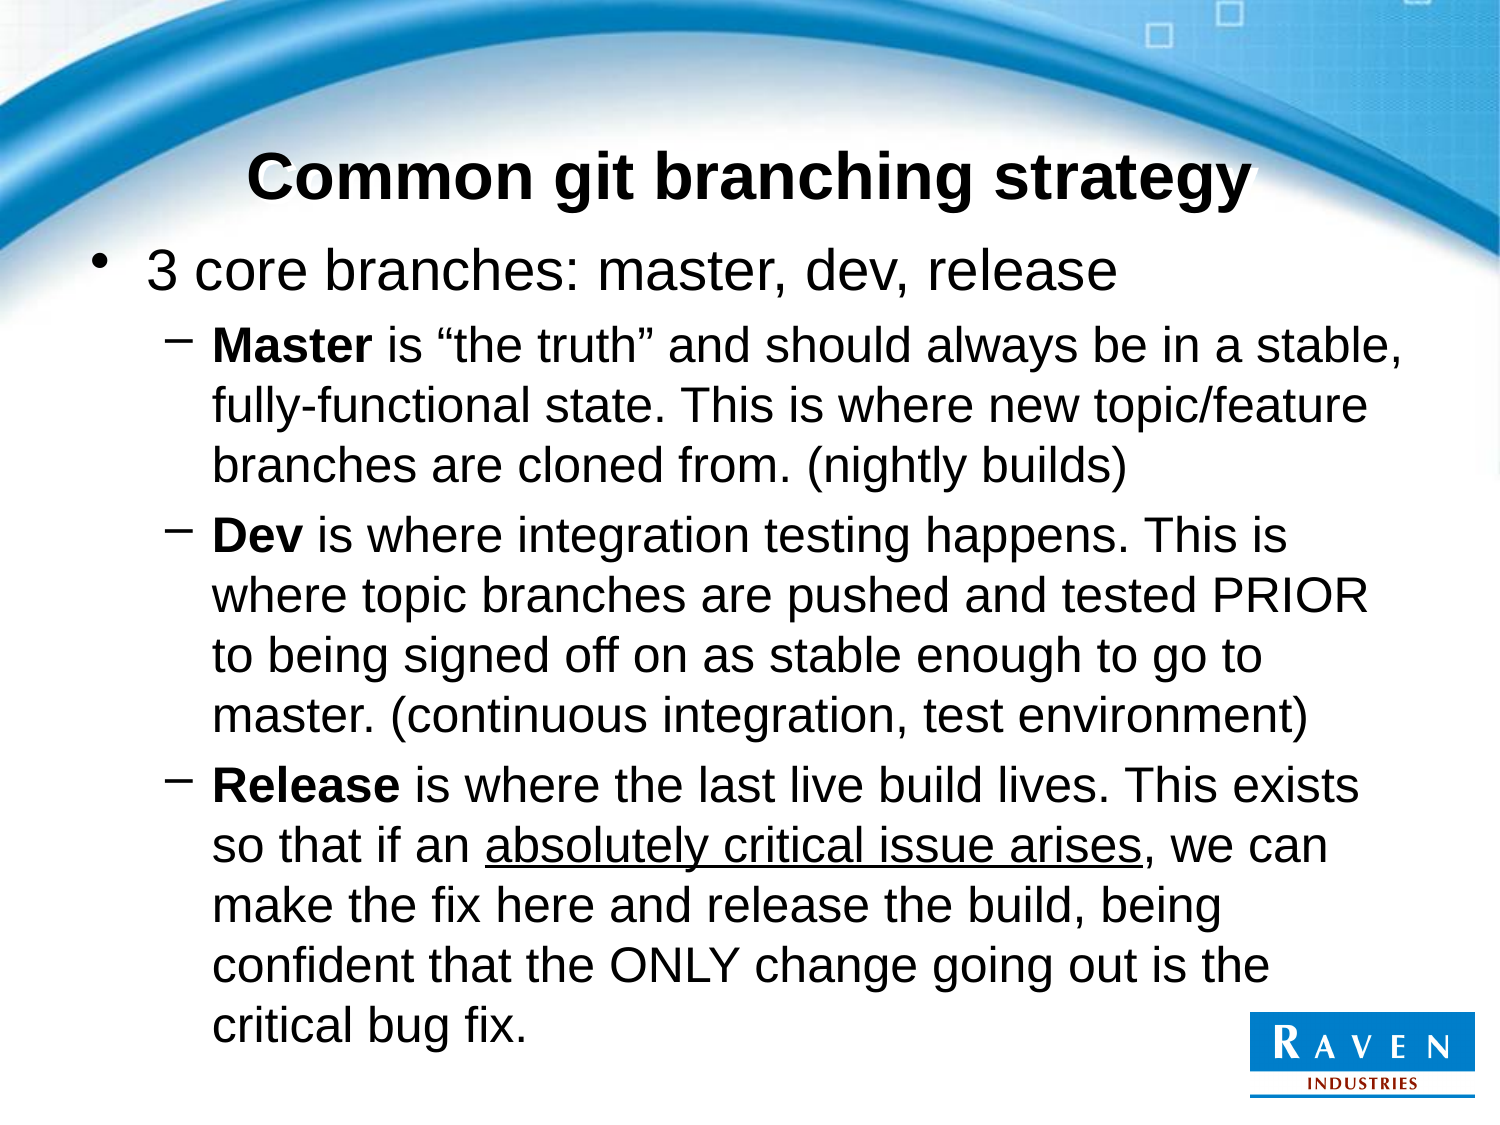

# Common git branching strategy
3 core branches: master, dev, release
Master is “the truth” and should always be in a stable, fully-functional state. This is where new topic/feature branches are cloned from. (nightly builds)
Dev is where integration testing happens. This is where topic branches are pushed and tested PRIOR to being signed off on as stable enough to go to master. (continuous integration, test environment)
Release is where the last live build lives. This exists so that if an absolutely critical issue arises, we can make the fix here and release the build, being confident that the ONLY change going out is the critical bug fix.